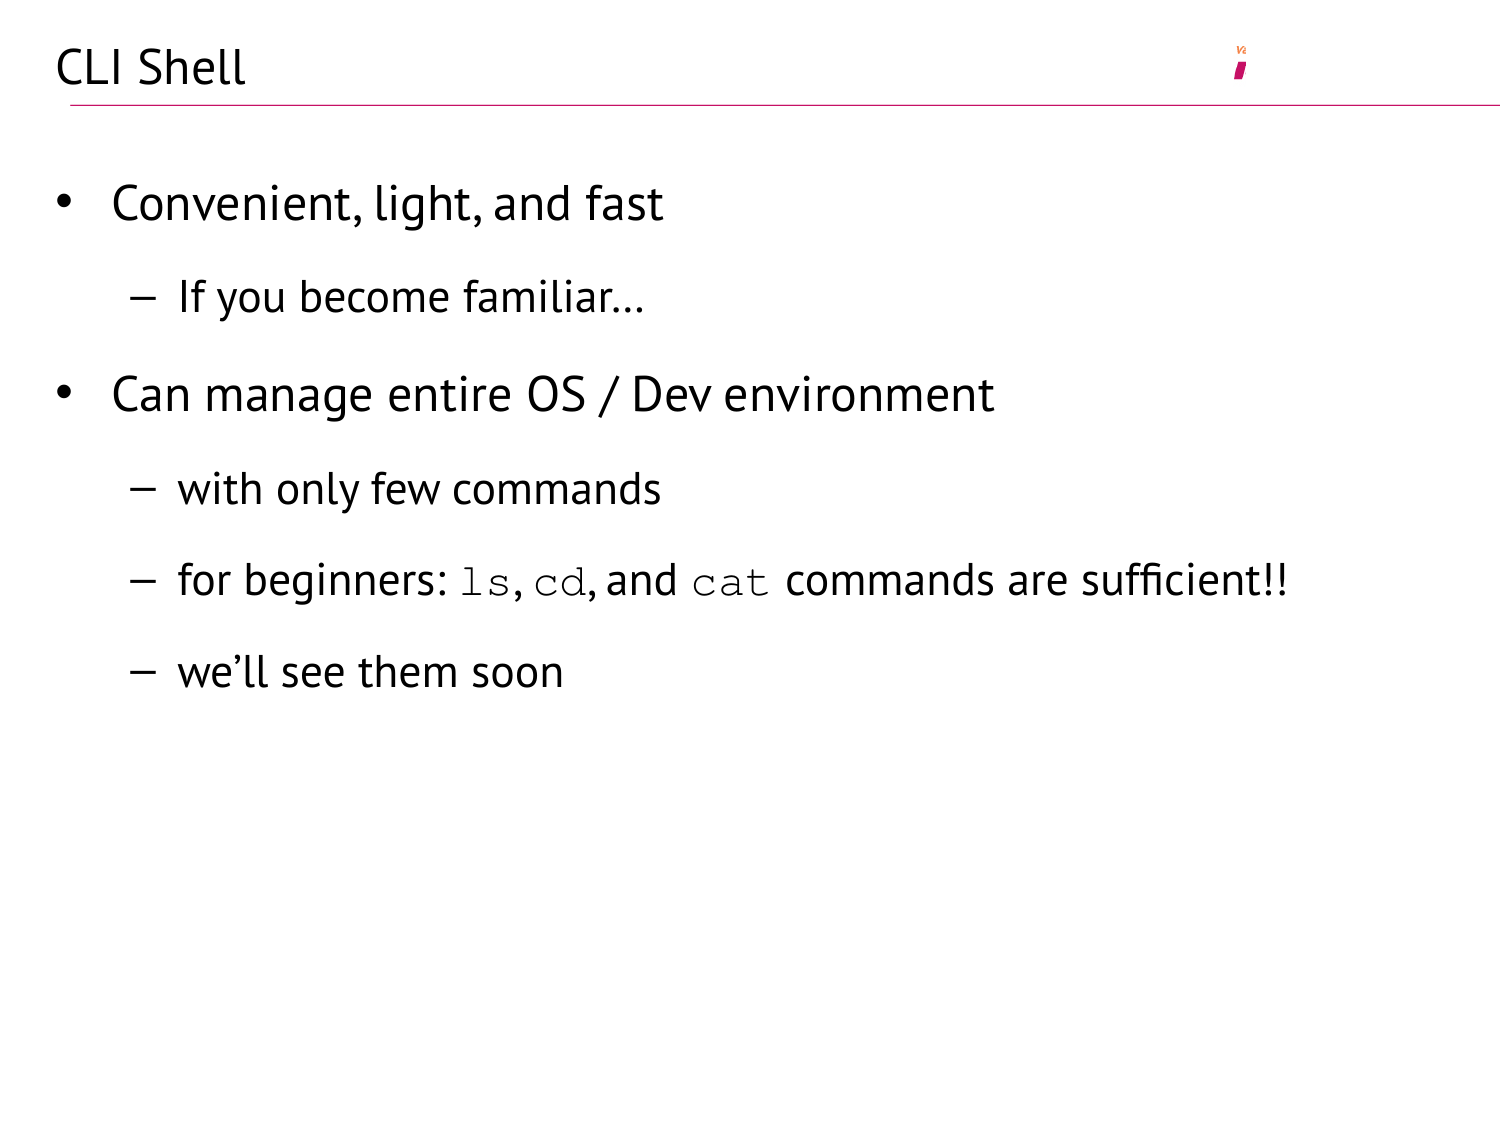

# CLI Shell
Convenient, light, and fast
If you become familiar…
Can manage entire OS / Dev environment
with only few commands
for beginners: ls, cd, and cat commands are sufficient!!
we’ll see them soon